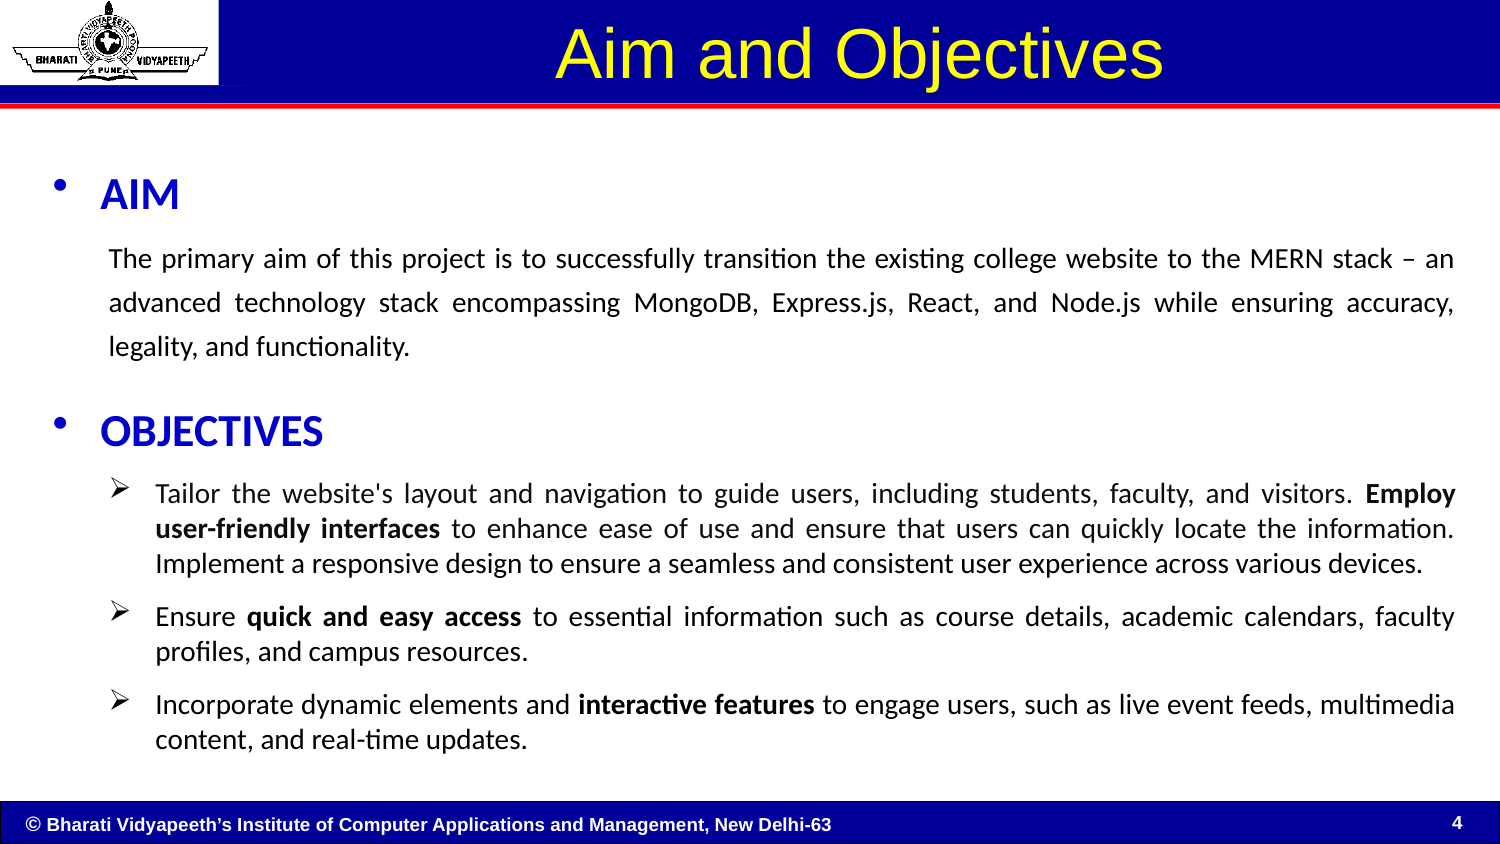

# Aim and Objectives
AIM
The primary aim of this project is to successfully transition the existing college website to the MERN stack – an advanced technology stack encompassing MongoDB, Express.js, React, and Node.js while ensuring accuracy, legality, and functionality.
OBJECTIVES
Tailor the website's layout and navigation to guide users, including students, faculty, and visitors. Employ user-friendly interfaces to enhance ease of use and ensure that users can quickly locate the information. Implement a responsive design to ensure a seamless and consistent user experience across various devices.
Ensure quick and easy access to essential information such as course details, academic calendars, faculty profiles, and campus resources.
Incorporate dynamic elements and interactive features to engage users, such as live event feeds, multimedia content, and real-time updates.